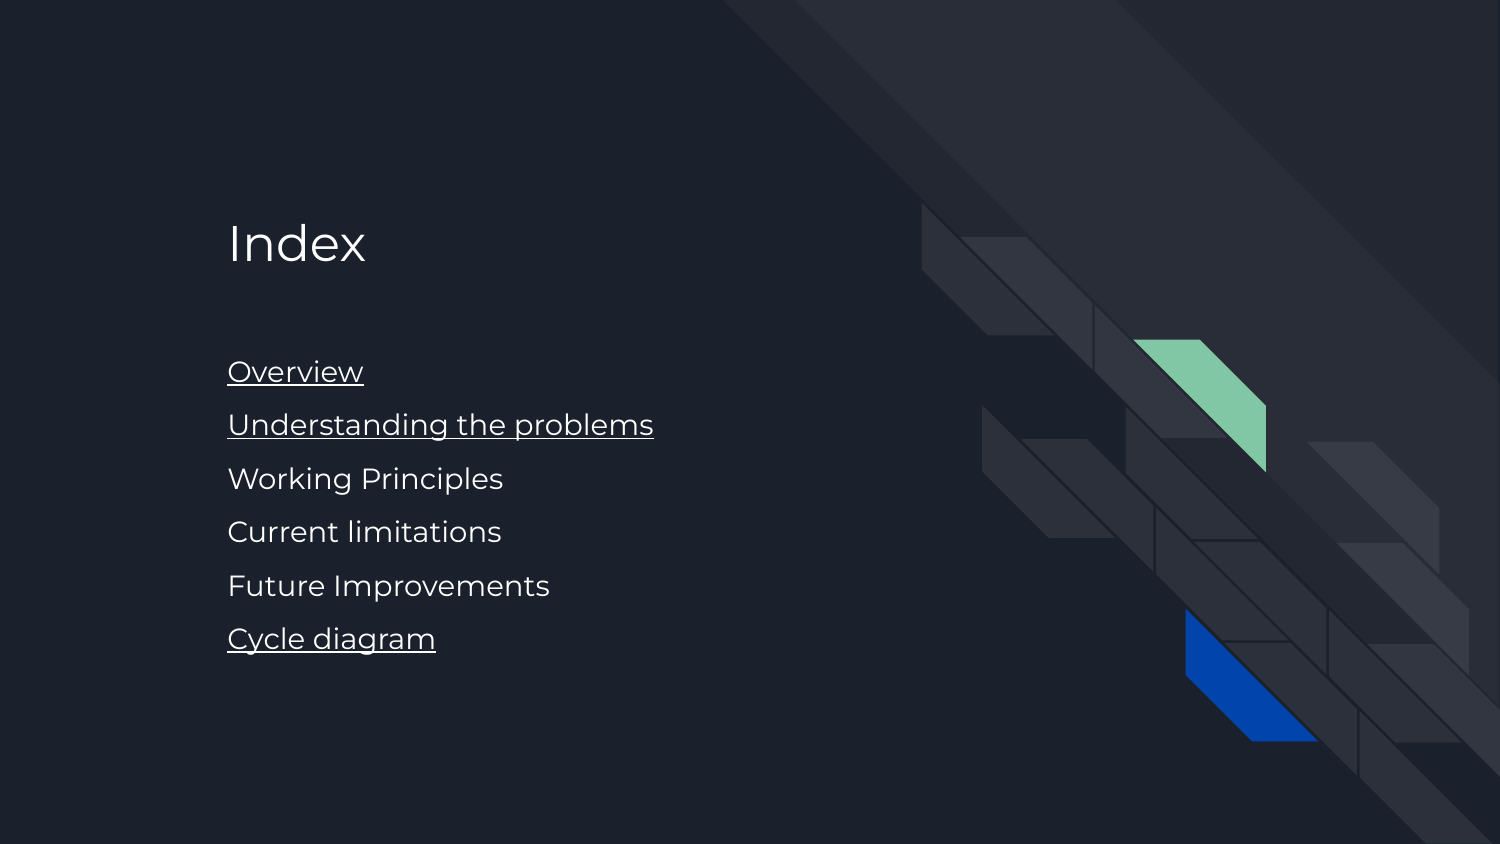

# Index
Overview
Understanding the problems
Working Principles
Current limitations
Future Improvements
Cycle diagram